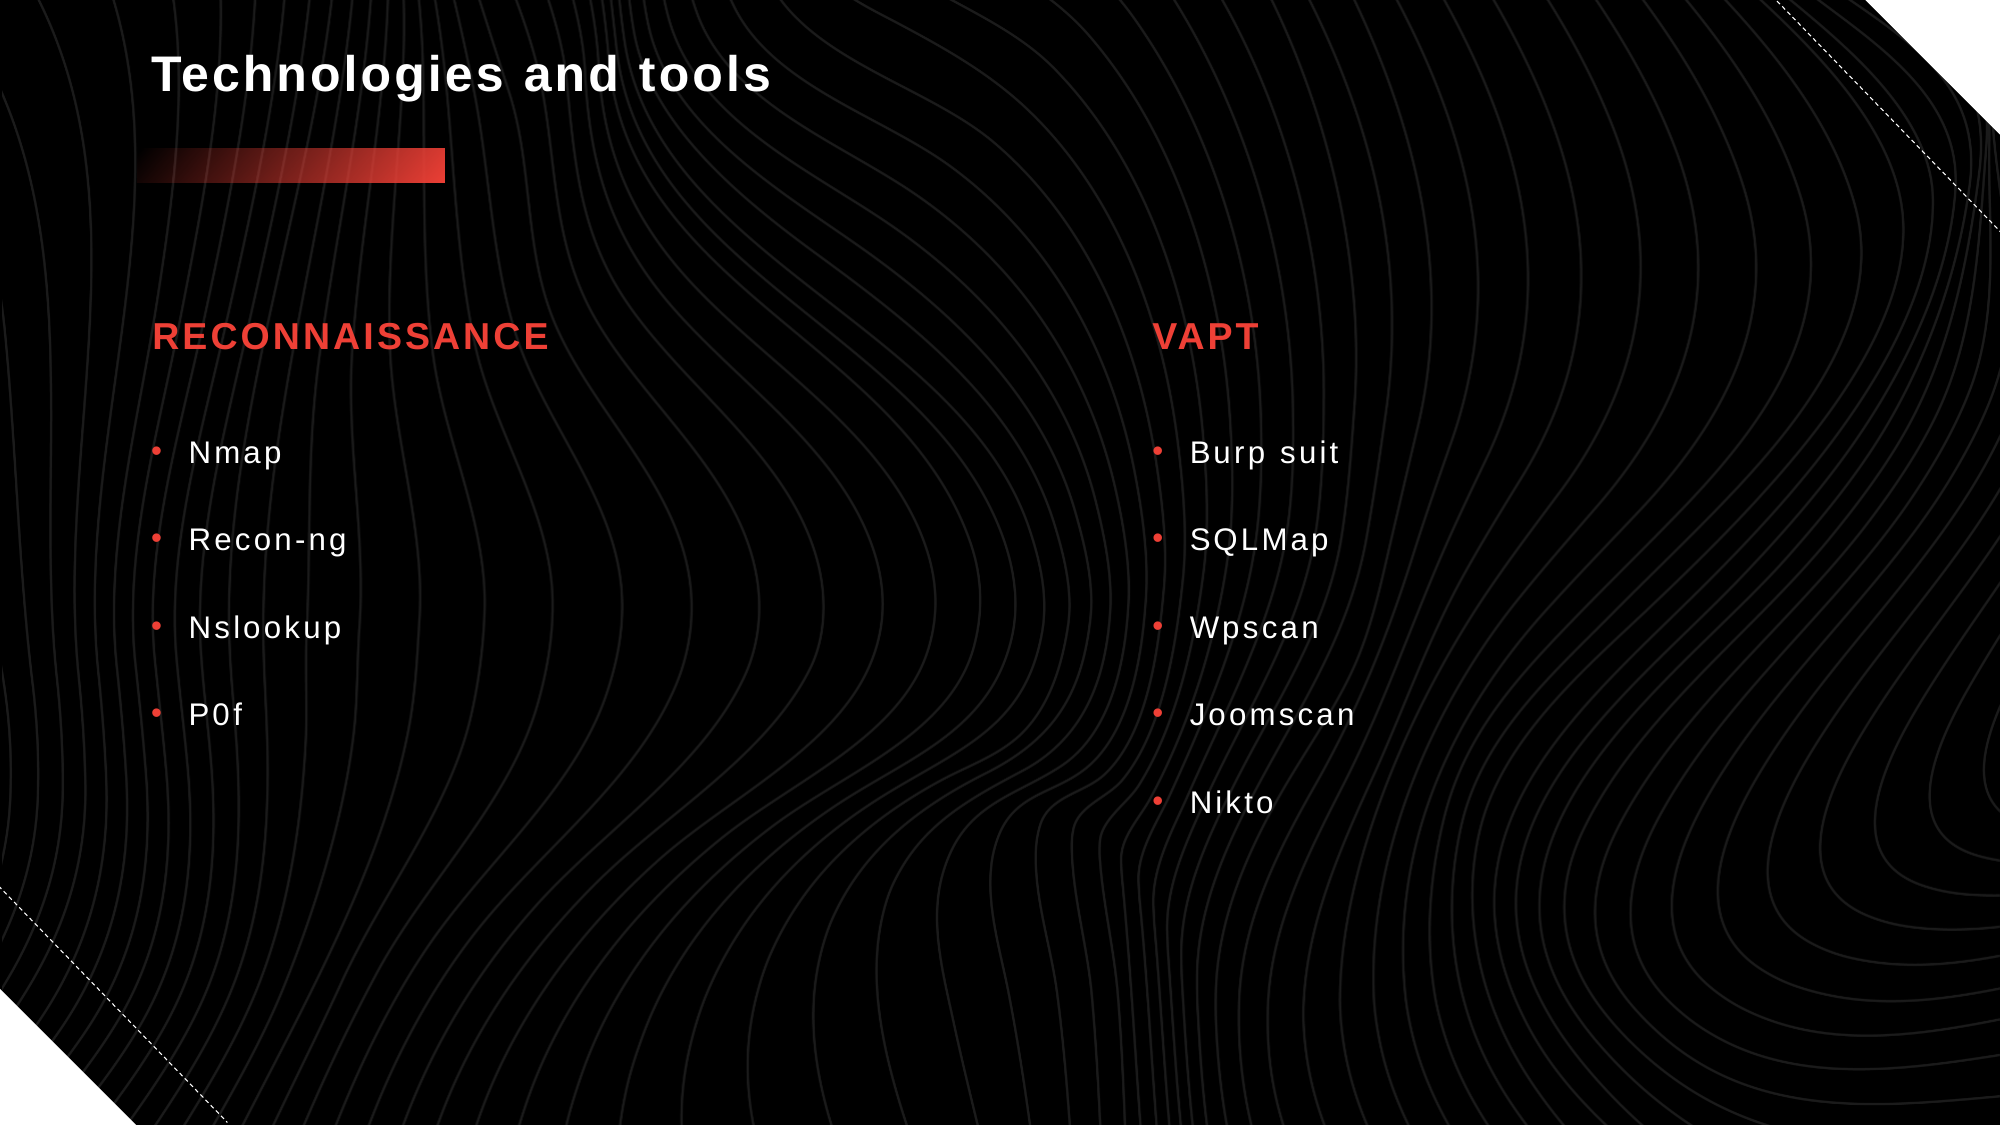

# Technologies and tools
Reconnaissance
VAPT
Nmap
Recon-ng
Nslookup
P0f
Burp suit
SQLMap
Wpscan
Joomscan
Nikto